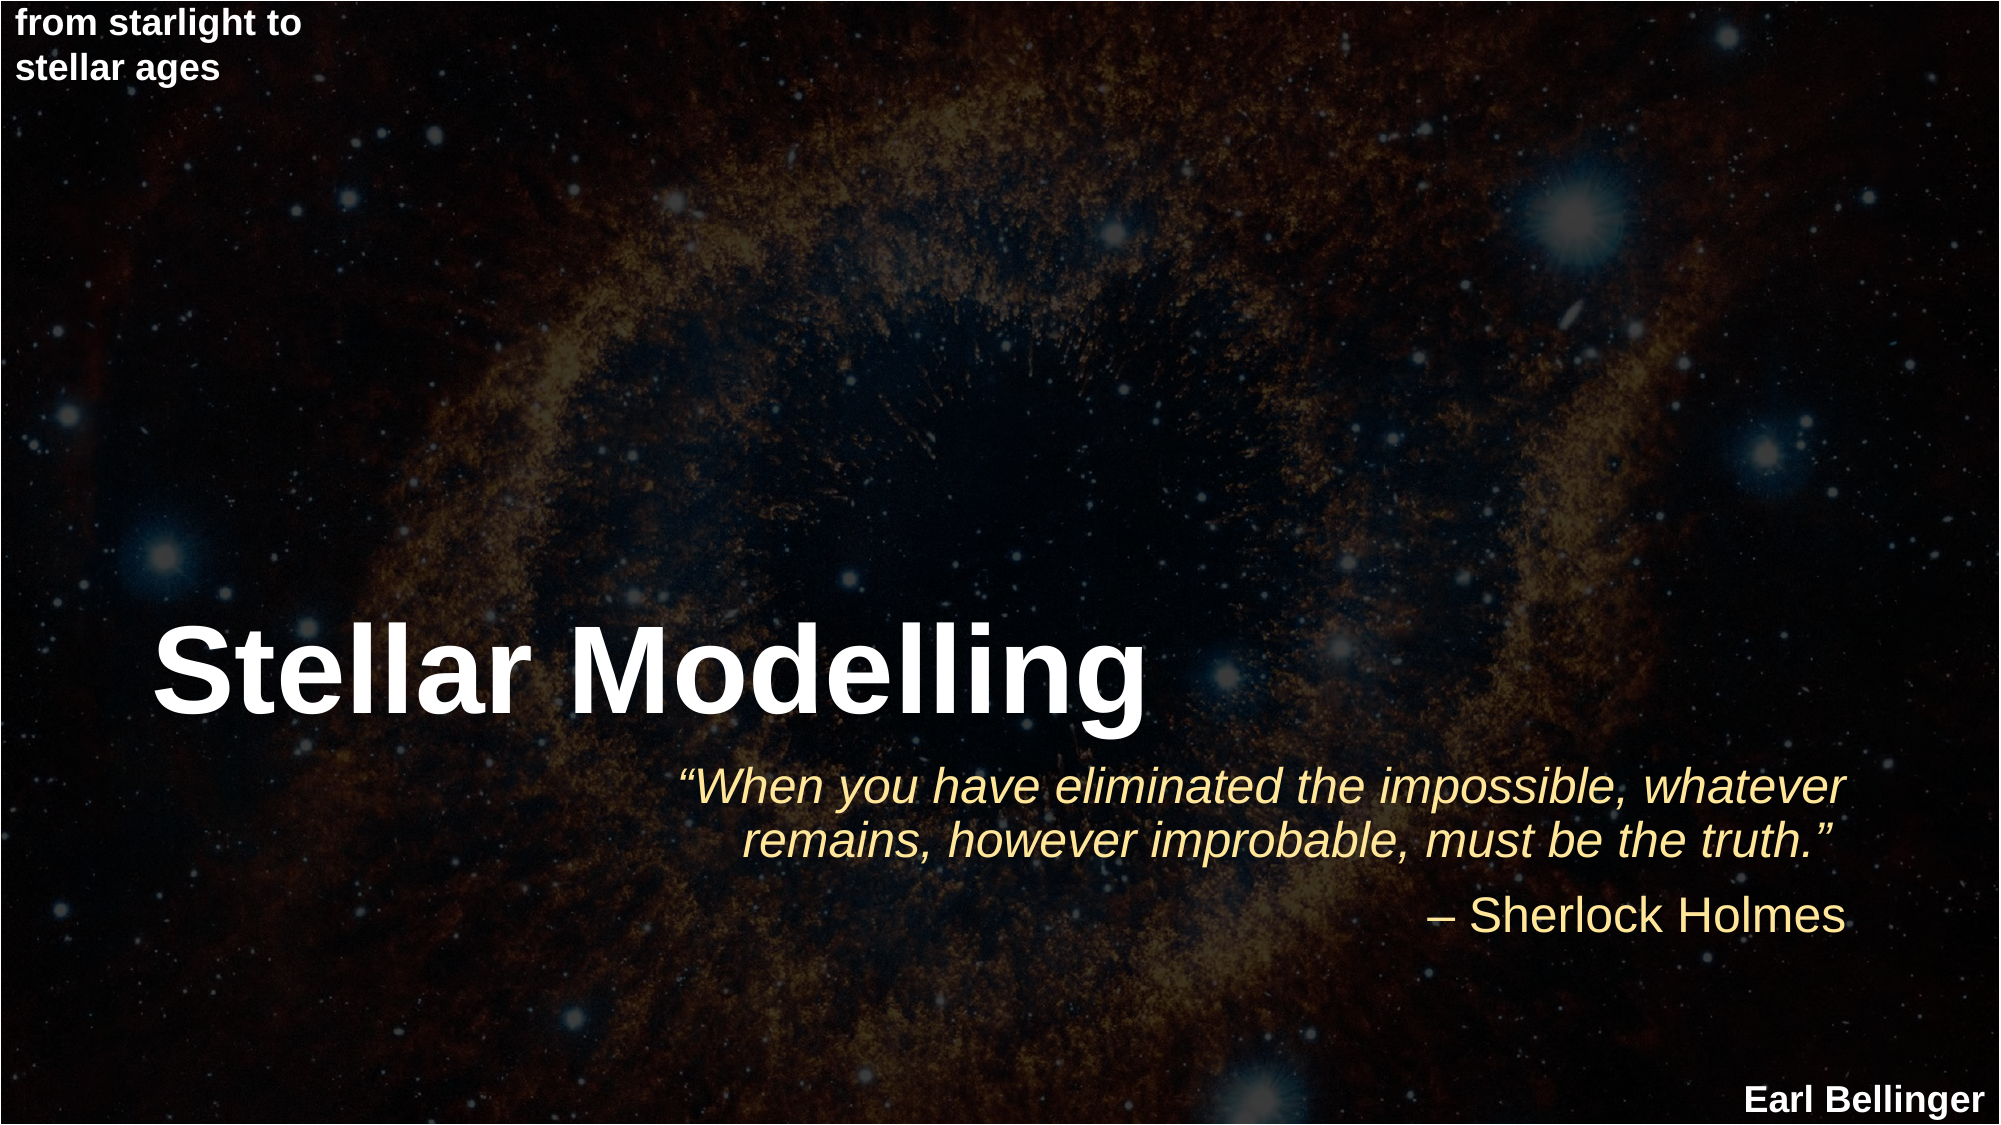

# Stellar Modelling
“When you have eliminated the impossible, whatever remains, however improbable, must be the truth.”
– Sherlock Holmes